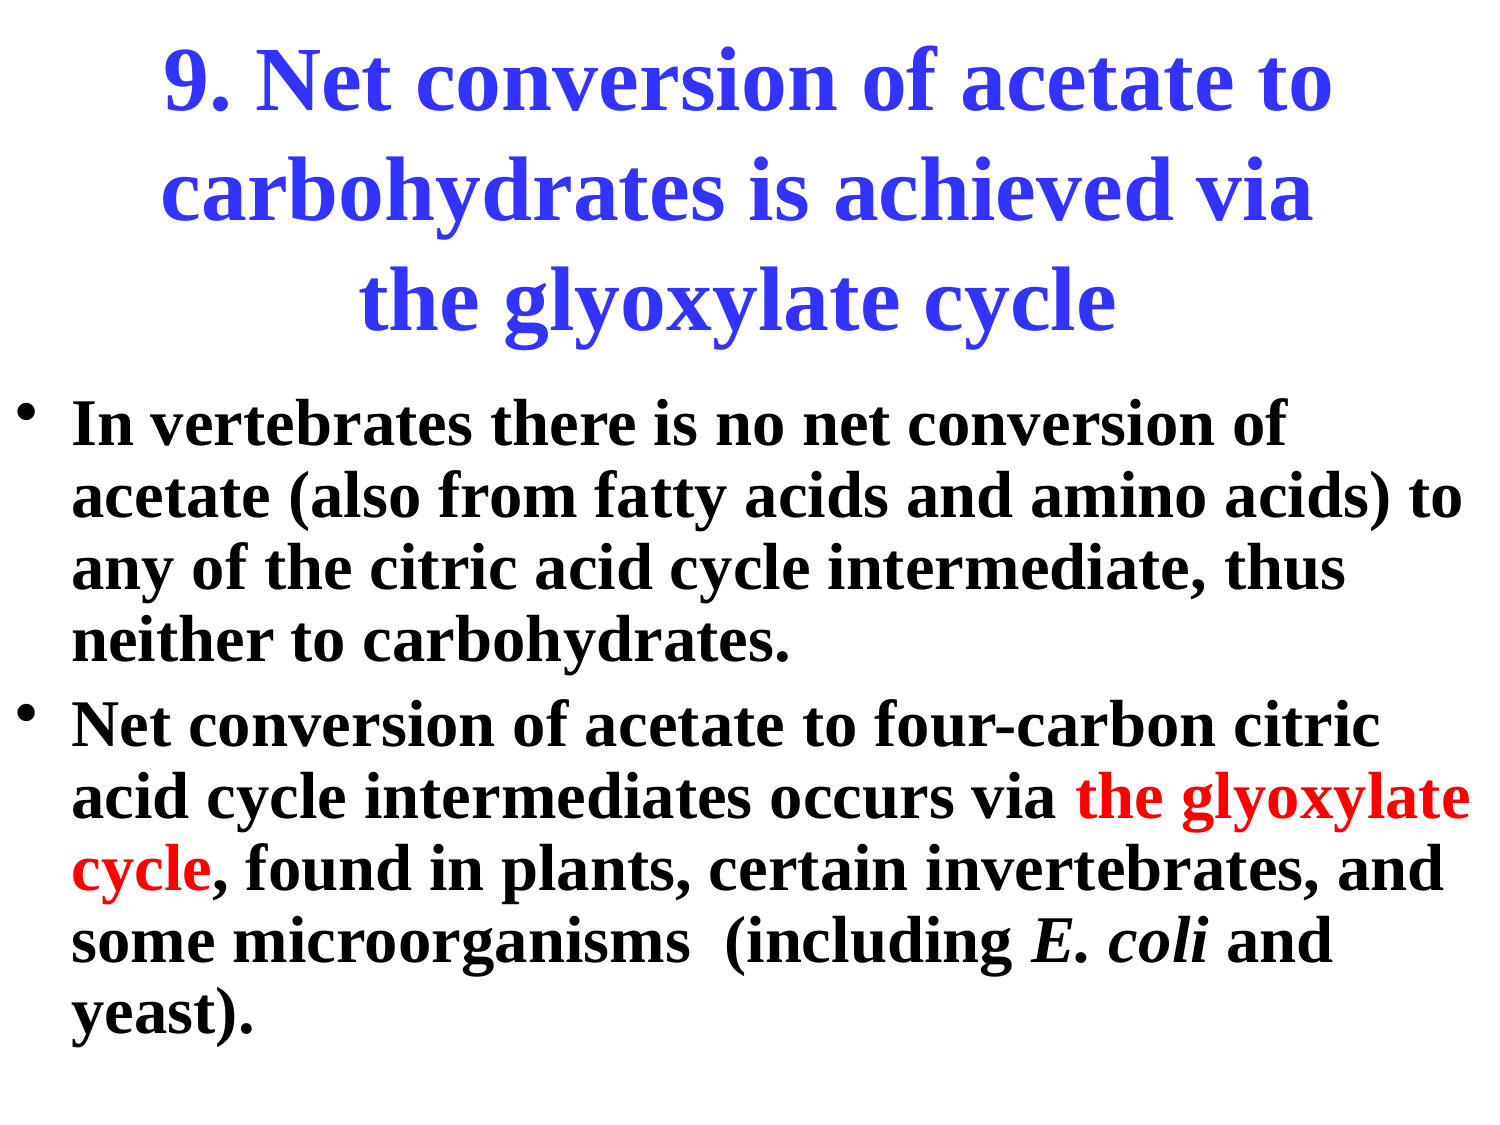

# 9. Net conversion of acetate to carbohydrates is achieved via the glyoxylate cycle
In vertebrates there is no net conversion of acetate (also from fatty acids and amino acids) to any of the citric acid cycle intermediate, thus neither to carbohydrates.
Net conversion of acetate to four-carbon citric acid cycle intermediates occurs via the glyoxylate cycle, found in plants, certain invertebrates, and some microorganisms  (including E. coli and yeast).